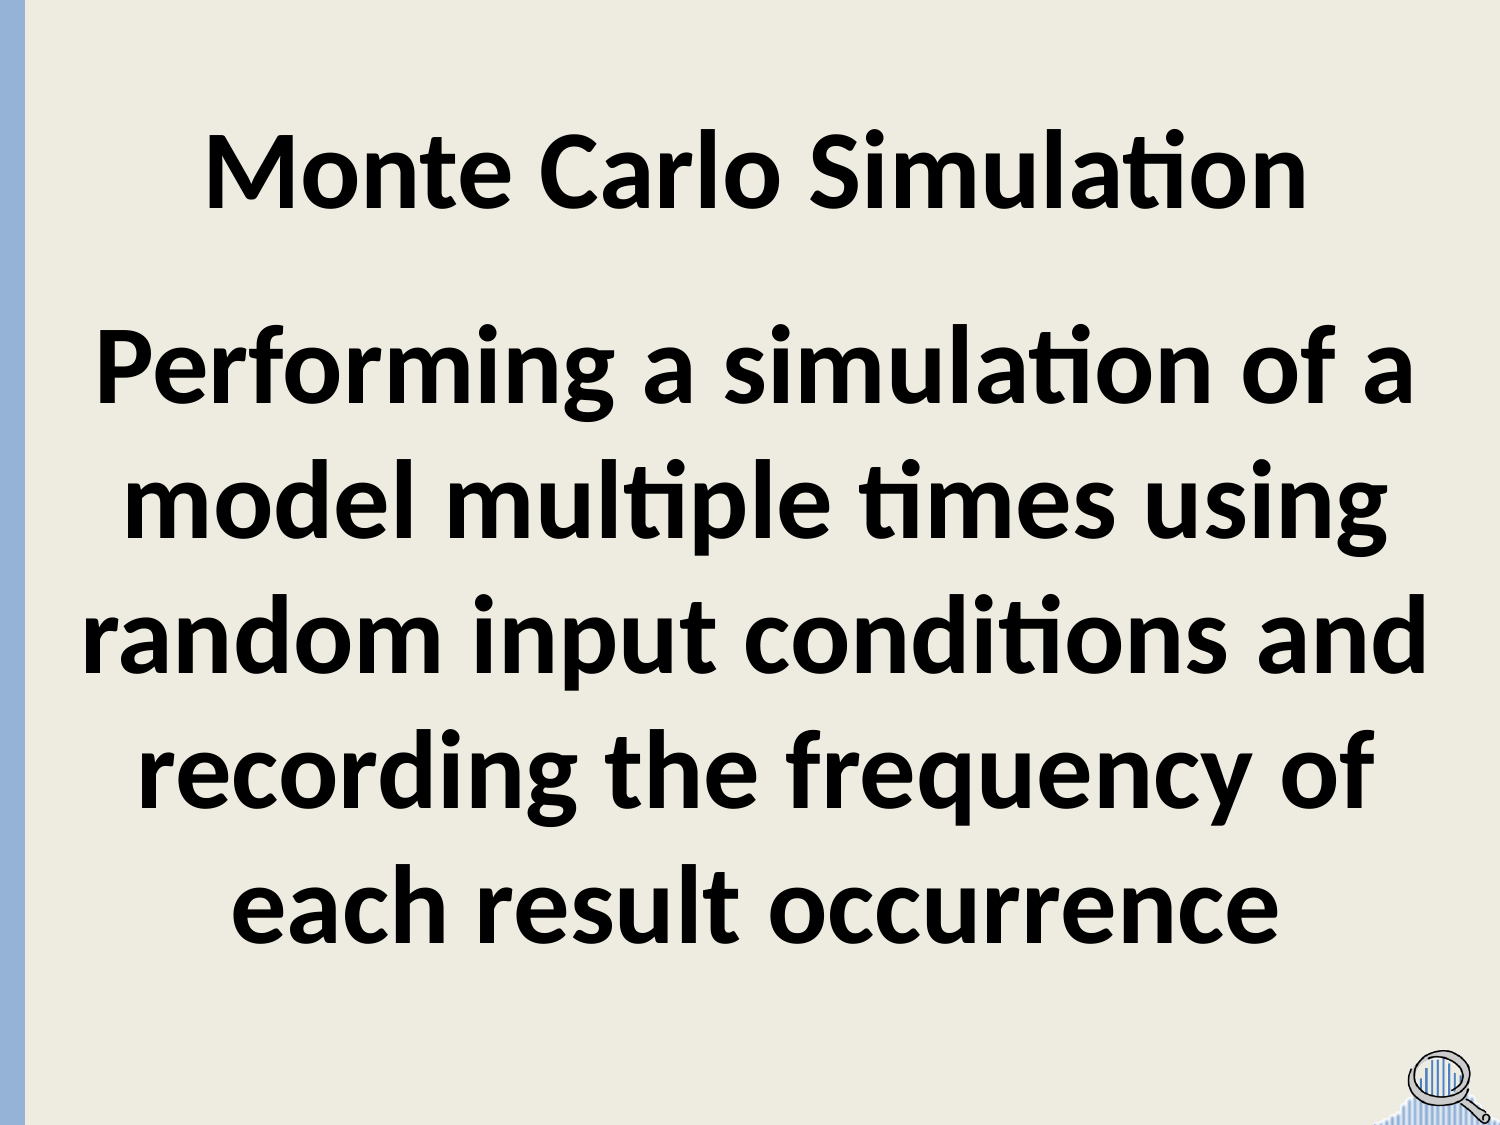

# Monte Carlo Simulation
Monte Carlo Simulation

Performing a simulation of a model multiple times using random input conditions and recording the frequency of each result occurrence